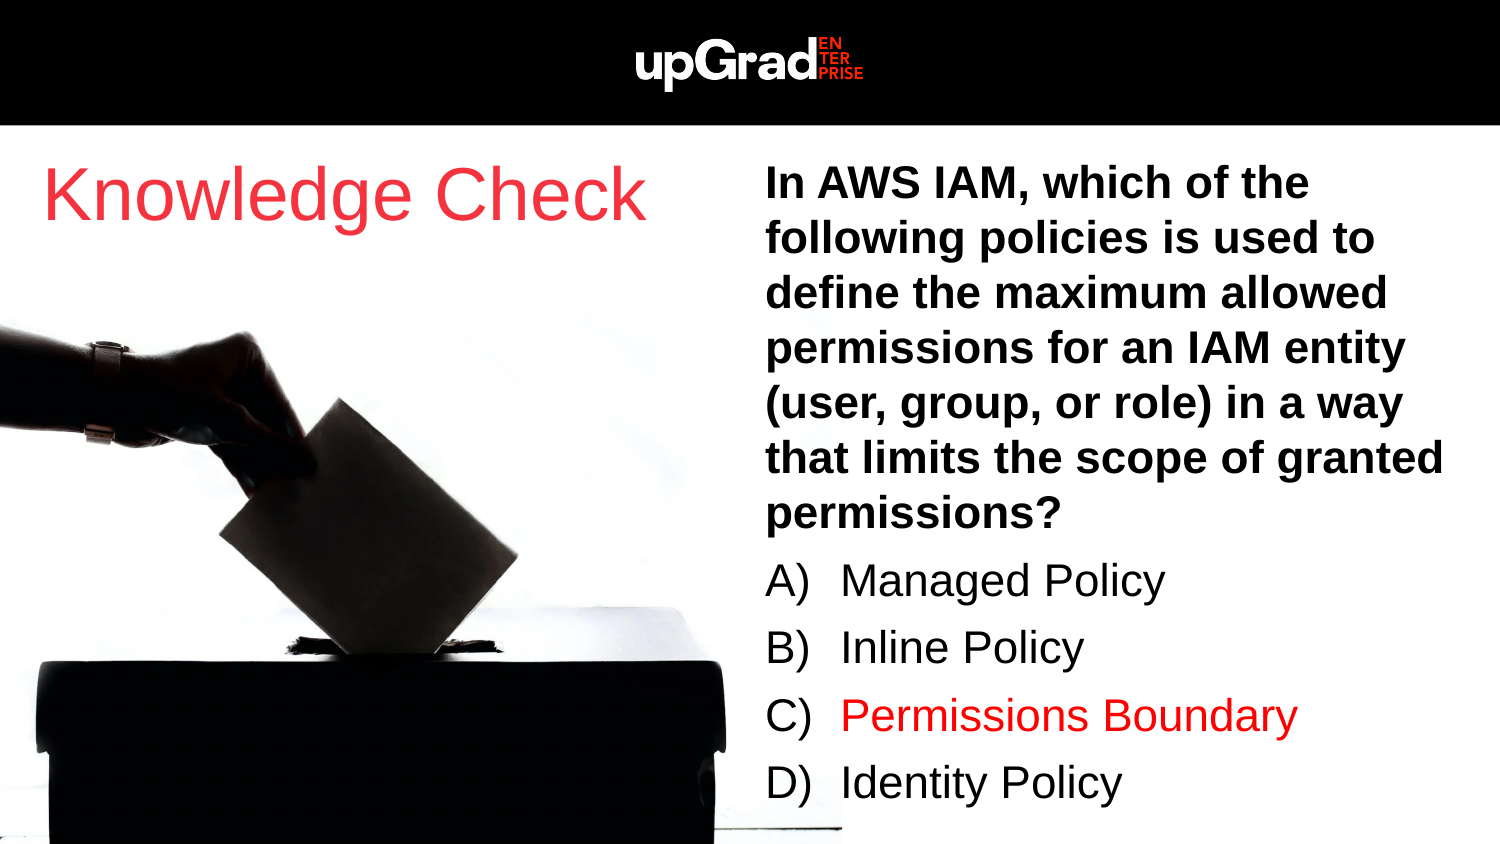

Knowledge Check
In AWS IAM, which of the following policies is used to define the maximum allowed permissions for an IAM entity (user, group, or role) in a way that limits the scope of granted permissions?
Managed Policy
Inline Policy
Permissions Boundary
Identity Policy